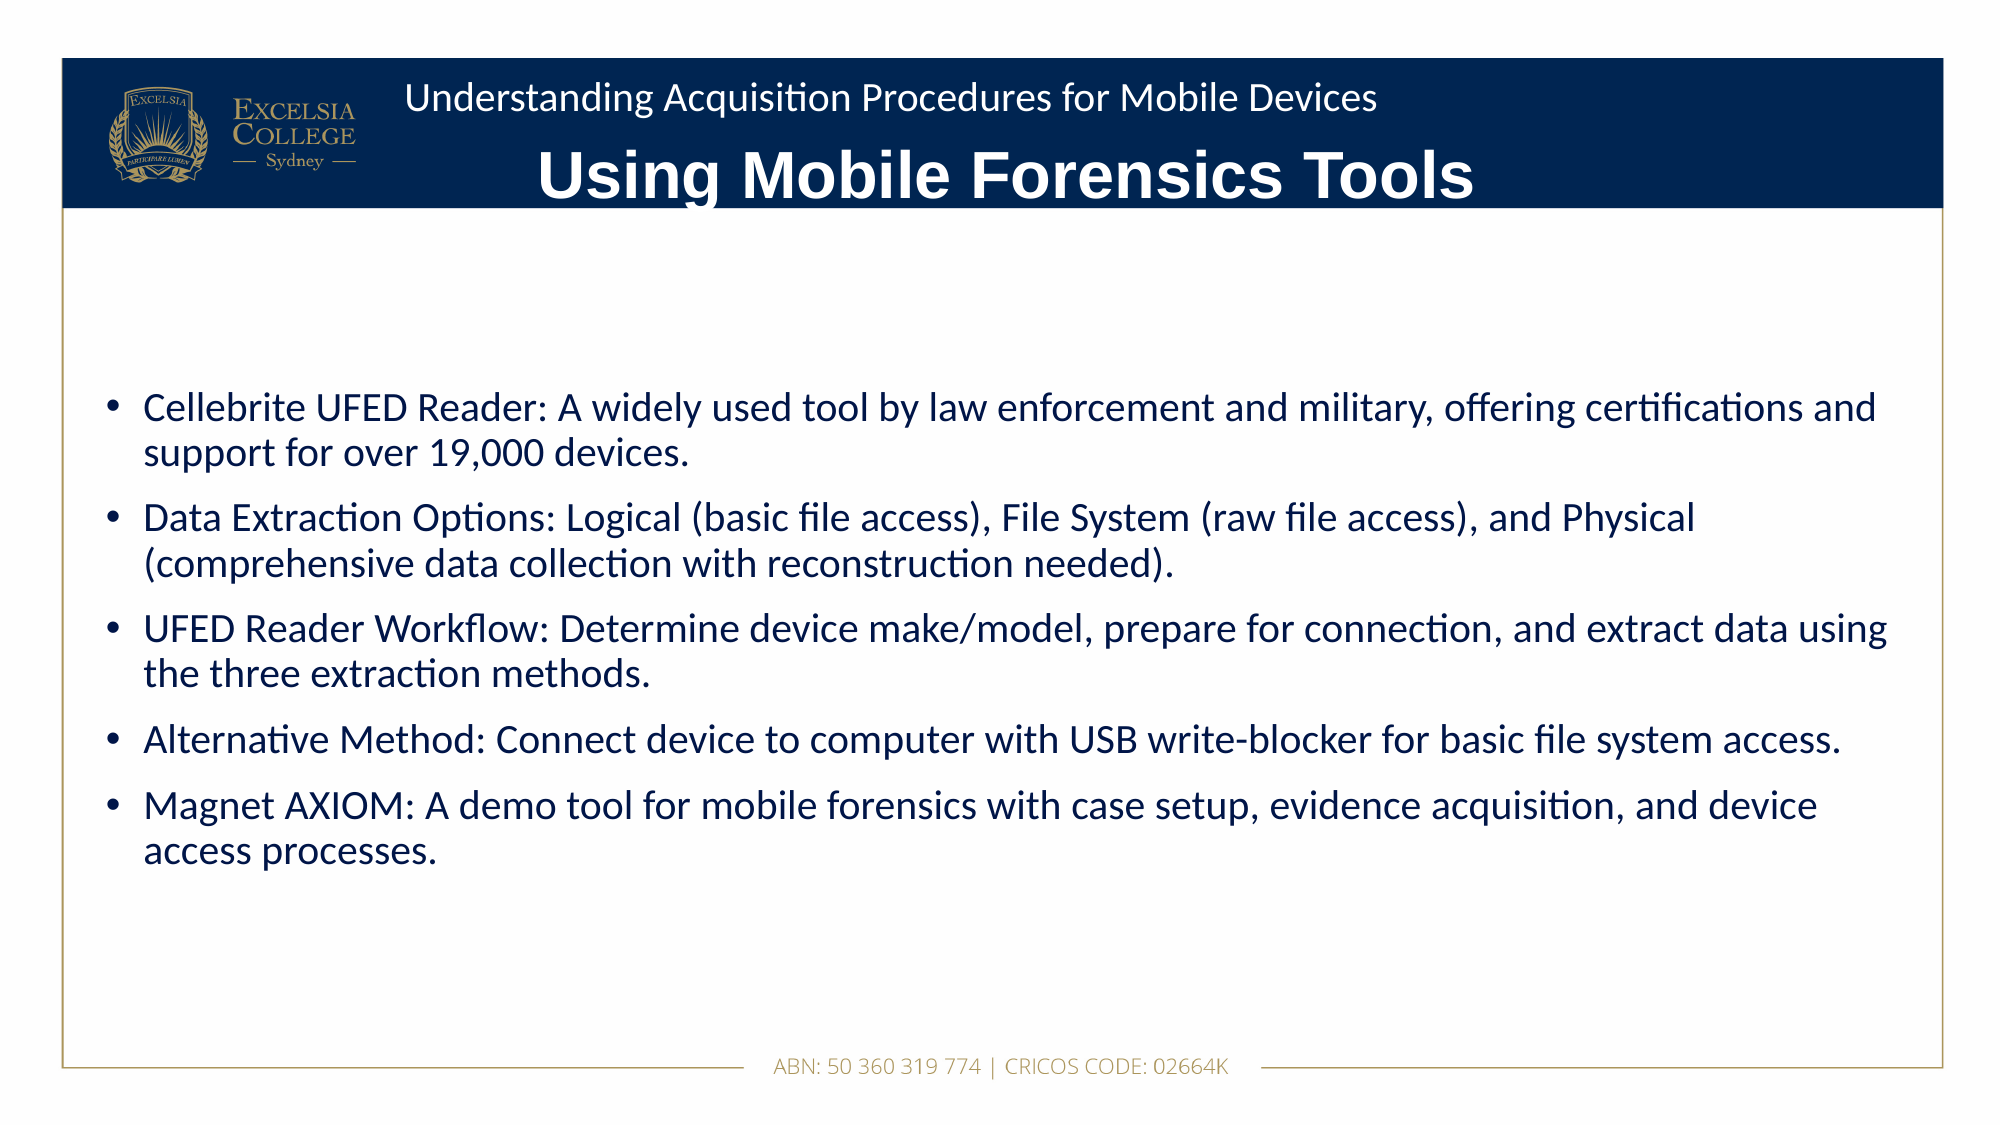

# Understanding Acquisition Procedures for Mobile Devices
Using Mobile Forensics Tools
Cellebrite UFED Reader: A widely used tool by law enforcement and military, offering certifications and support for over 19,000 devices.
Data Extraction Options: Logical (basic file access), File System (raw file access), and Physical (comprehensive data collection with reconstruction needed).
UFED Reader Workflow: Determine device make/model, prepare for connection, and extract data using the three extraction methods.
Alternative Method: Connect device to computer with USB write-blocker for basic file system access.
Magnet AXIOM: A demo tool for mobile forensics with case setup, evidence acquisition, and device access processes.